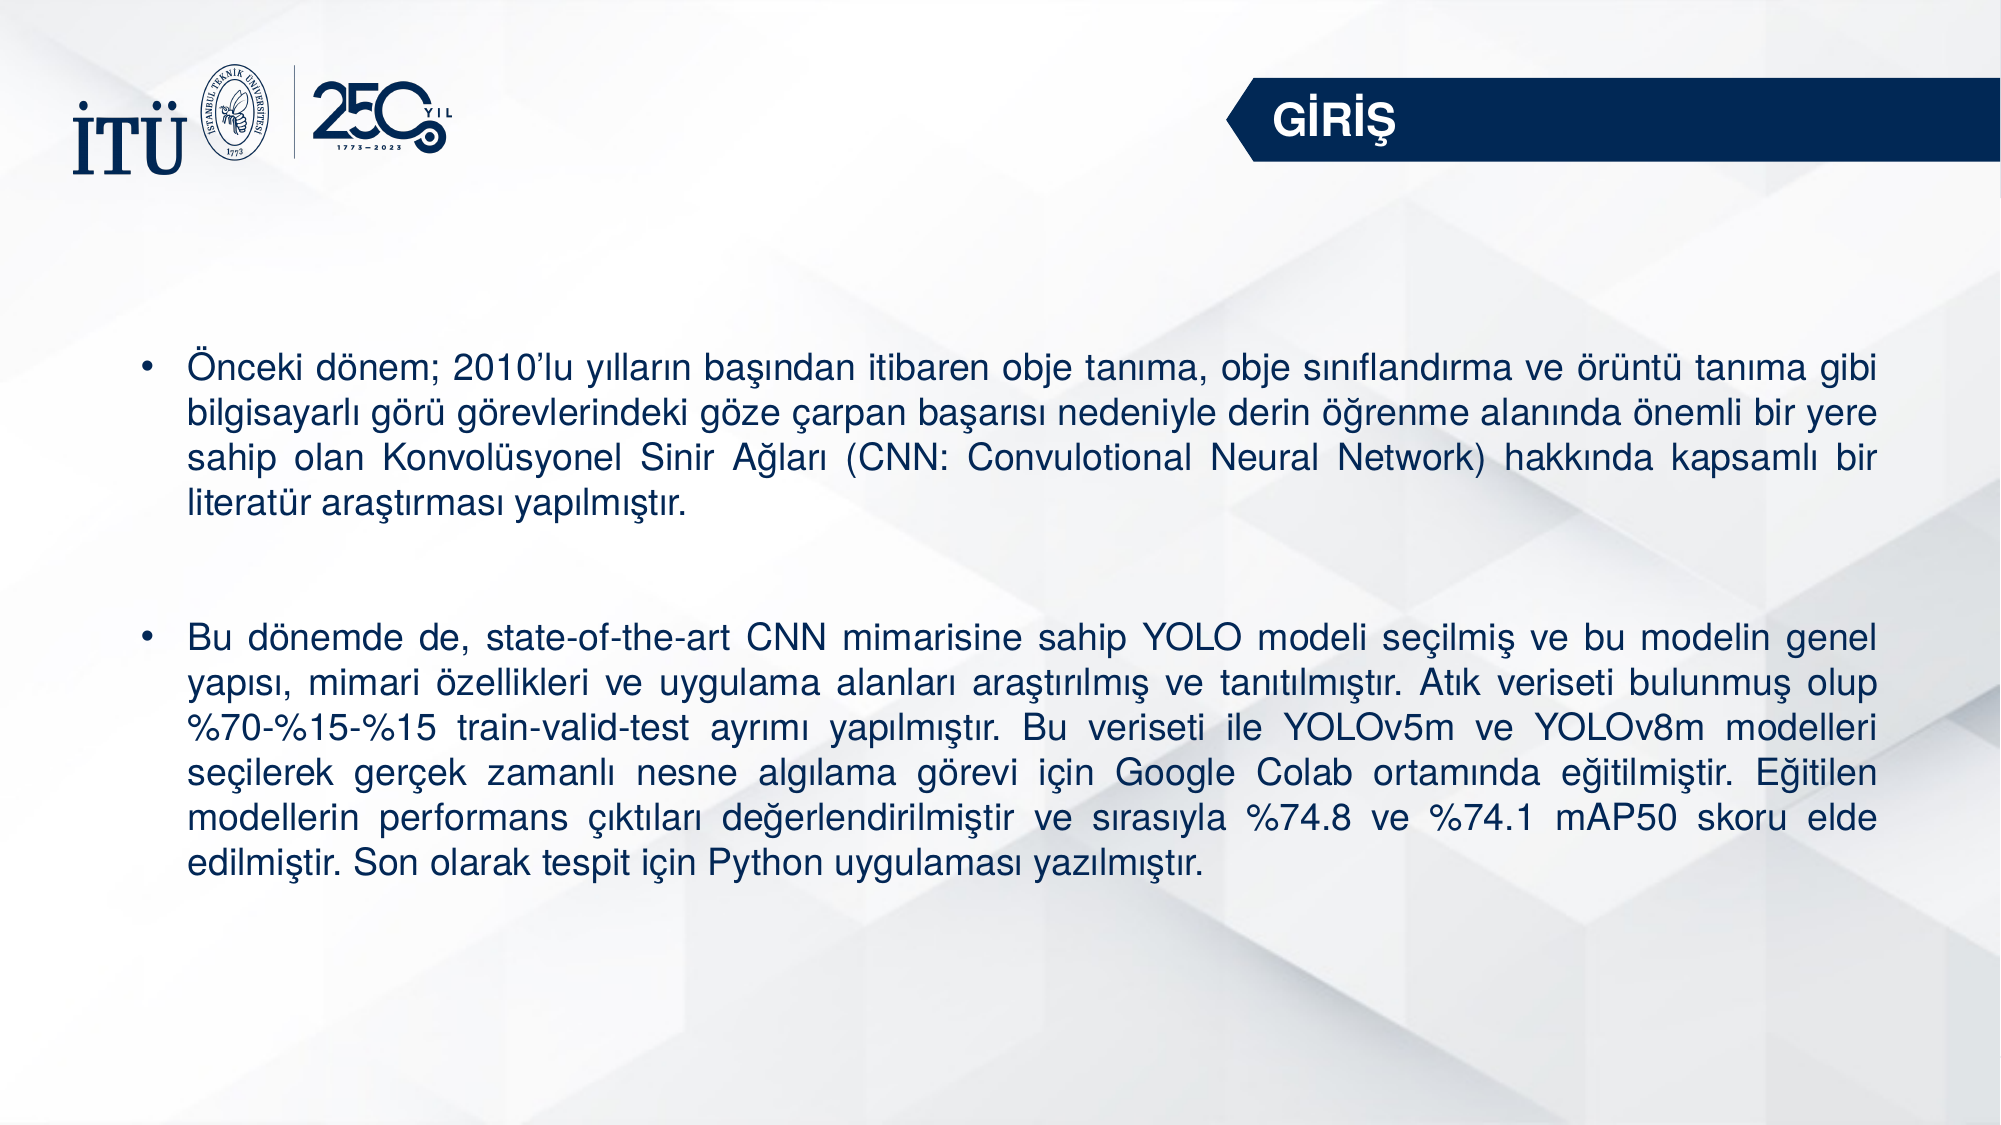

GİRİŞ
Önceki dönem; 2010’lu yılların başından itibaren obje tanıma, obje sınıflandırma ve örüntü tanıma gibi bilgisayarlı görü görevlerindeki göze çarpan başarısı nedeniyle derin öğrenme alanında önemli bir yere sahip olan Konvolüsyonel Sinir Ağları (CNN: Convulotional Neural Network) hakkında kapsamlı bir literatür araştırması yapılmıştır.

Bu dönemde de, state-of-the-art CNN mimarisine sahip YOLO modeli seçilmiş ve bu modelin genel yapısı, mimari özellikleri ve uygulama alanları araştırılmış ve tanıtılmıştır. Atık veriseti bulunmuş olup %70-%15-%15 train-valid-test ayrımı yapılmıştır. Bu veriseti ile YOLOv5m ve YOLOv8m modelleri seçilerek gerçek zamanlı nesne algılama görevi için Google Colab ortamında eğitilmiştir. Eğitilen modellerin performans çıktıları değerlendirilmiştir ve sırasıyla %74.8 ve %74.1 mAP50 skoru elde edilmiştir. Son olarak tespit için Python uygulaması yazılmıştır.